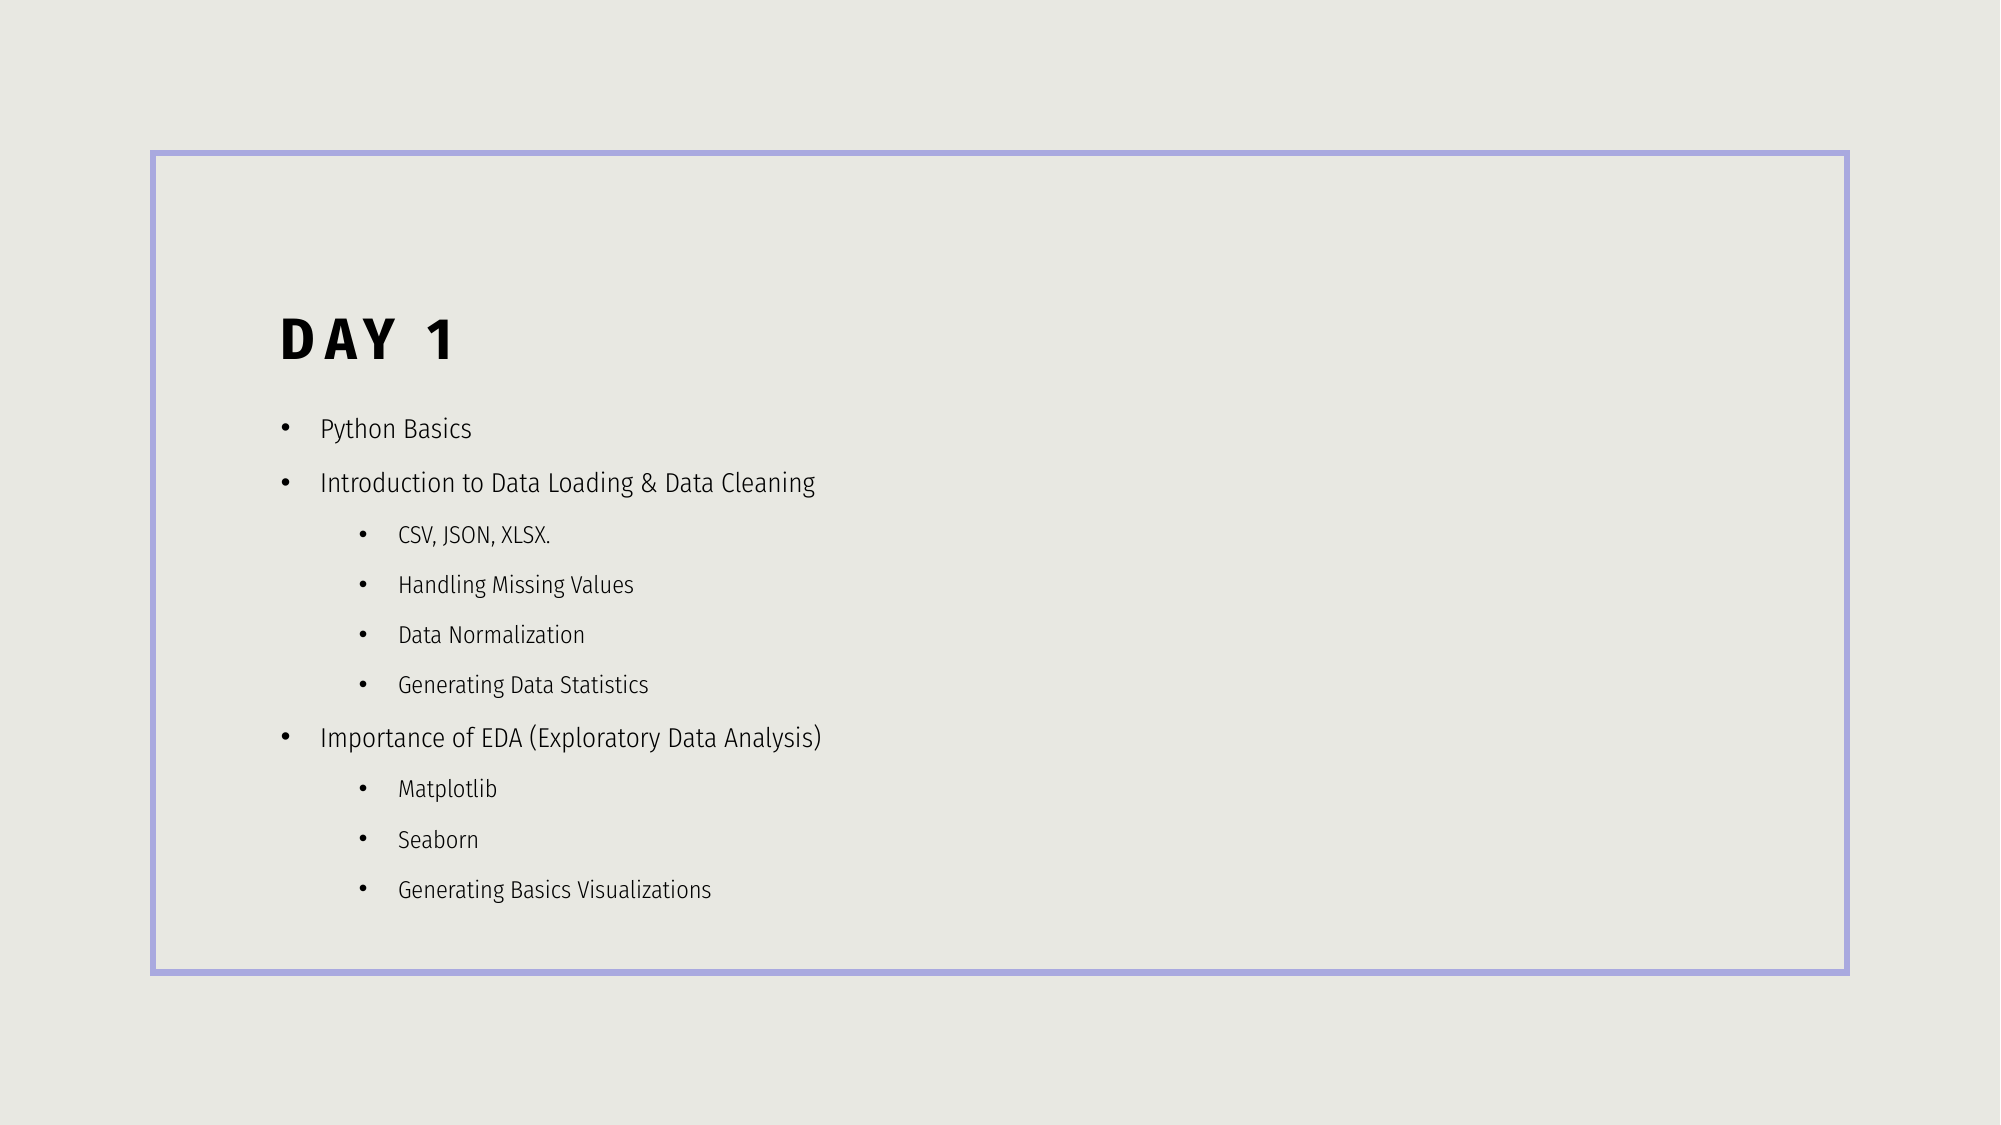

# Day 1
Python Basics
Introduction to Data Loading & Data Cleaning
CSV, JSON, XLSX.
Handling Missing Values
Data Normalization
Generating Data Statistics
Importance of EDA (Exploratory Data Analysis)
Matplotlib
Seaborn
Generating Basics Visualizations